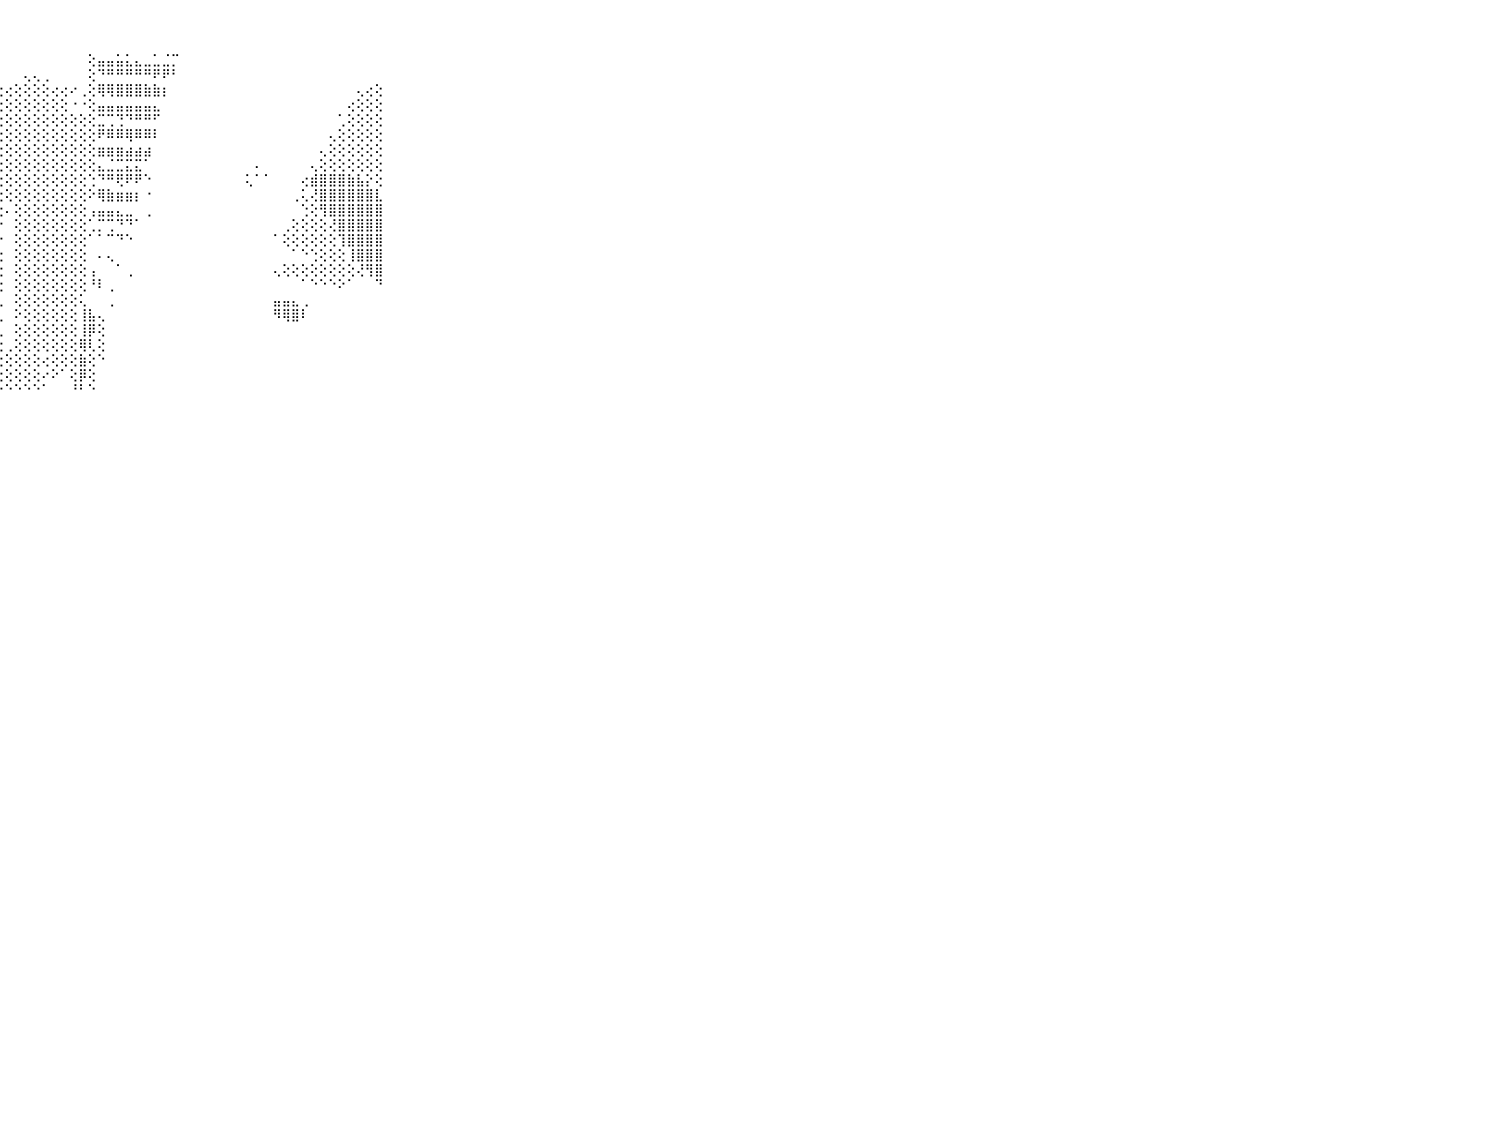

⠀⠀⠀⠀⠀⠀⠀⠀⠀⠀⠀⣿⣿⣿⣿⣿⣿⣿⣿⣿⣿⣿⢕⢕⢁⠀⠀⠀⠀⠀⠀⠀⠀⠀⠀⠀⠀⢕⣤⣤⣥⣅⣄⣀⣁⣈⡉⠀⠀⠀⠀⠀⠀⠀⠀⠀⠀⠀⠀⠀⠀⠀⠀⠀⠀⠀⠀⠀⠀⠀⠀⠀⠀⠀⠀⠀⠀⠀⠀⠀⠀
⠀⠀⠀⠀⠀⠀⠀⠀⠀⠀⠀⣿⣿⣿⣿⣿⣿⣿⣿⣿⣿⣿⢕⢕⢕⢀⠀⠀⠀⠀⢄⢄⢀⠀⠀⠀⠀⢕⠙⠛⠛⠛⠛⠛⠟⠟⠃⠀⠀⠀⠀⠀⠀⠀⠀⠀⠀⠀⠀⠀⠀⠀⠀⠀⠀⠀⠀⠀⠀⠀⠀⠀⠀⠀⠀⠀⠀⠀⠀⠀⠀
⠀⠀⠀⠀⠀⠀⠀⠀⠀⠀⠀⣿⣿⣿⣿⣿⣿⣿⣿⣿⣿⣿⢕⢕⢕⢕⢔⢔⢔⢕⢕⢕⢕⢔⢔⠔⢀⢕⢿⢿⣿⣿⣿⣷⣷⡆⠀⠀⠀⠀⠀⠀⠀⠀⠀⠀⠀⠀⠀⠀⠀⠀⠀⠀⠀⠀⢄⢔⢕⠀⠀⠀⠀⠀⠀⠀⠀⠀⠀⠀⠀
⠀⠀⠀⠀⠀⠀⠀⠀⠀⠀⠀⣿⣿⣿⣿⣿⣿⣿⣿⣿⣿⣿⢕⢕⢕⢕⢕⢕⢕⢕⢕⢕⢕⢕⢕⠐⠐⢕⣤⣤⣤⣤⣤⣤⣄⠀⠀⠀⠀⠀⠀⠀⠀⠀⠀⠀⠀⠀⠀⠀⠀⠀⠀⠀⠀⢔⢕⢕⢕⠀⠀⠀⠀⠀⠀⠀⠀⠀⠀⠀⠀
⠀⠀⠀⠀⠀⠀⠀⠀⠀⠀⠀⣿⣿⣿⣿⣿⣿⣿⣿⣿⣿⣿⣱⢕⢕⢕⢕⢕⢕⢕⢕⢕⢕⢕⢕⢕⢕⢕⣉⢉⢙⠙⠛⠛⠋⠀⠀⠀⠀⠀⠀⠀⠀⠀⠀⠀⠀⠀⠀⠀⠀⠀⠀⠀⢁⢕⢕⢕⢕⠀⠀⠀⠀⠀⠀⠀⠀⠀⠀⠀⠀
⠀⠀⠀⠀⠀⠀⠀⠀⠀⠀⠀⣿⣿⣿⣿⣿⣿⣿⣿⣿⣿⣿⣿⢕⢕⢕⢕⢕⢕⢕⢕⢕⢕⢕⢕⢕⢕⢕⠟⠿⠿⢿⠿⠿⠇⠀⠀⠀⠀⠀⠀⠀⠀⠀⠀⠀⠀⠀⠀⠀⠀⠀⠀⢄⢕⢕⢕⢕⢕⠀⠀⠀⠀⠀⠀⠀⠀⠀⠀⠀⠀
⠀⠀⠀⠀⠀⠀⠀⠀⠀⠀⠀⣿⣿⣿⣿⣿⣿⣿⣿⣿⣿⣿⢿⢕⢕⢕⢕⢕⢕⢕⢕⢕⢕⢕⢕⢕⢕⢕⣶⣶⣶⣴⣴⣴⠀⠀⠀⠀⠀⠀⠀⠀⠀⠀⠀⠀⠀⠀⠀⠀⠀⠀⢄⢕⢕⢕⢕⢕⢕⠀⠀⠀⠀⠀⠀⠀⠀⠀⠀⠀⠀
⠀⠀⠀⠀⠀⠀⠀⠀⠀⠀⠀⣿⣿⣿⣿⣿⣿⣿⣿⣿⣿⣿⢜⡕⢕⢕⢕⢕⢕⢕⢕⢕⢕⢕⢕⢕⢕⢕⣄⣈⣉⣍⣍⠁⠀⠀⠀⠀⠀⠀⠀⠀⠀⠀⠀⠄⠀⠀⠀⠀⠀⢄⢕⢕⢕⢕⢕⢕⢕⠀⠀⠀⠀⠀⠀⠀⠀⠀⠀⠀⠀
⠀⠀⠀⠀⠀⠀⠀⠀⠀⠀⠀⣿⣿⣿⣿⣿⣿⣿⣿⣿⣿⣿⢕⢇⢕⢕⢕⢕⢕⢕⢕⢕⢕⢕⢕⢕⢕⢑⠙⠛⢟⠟⠟⠑⠀⠀⠀⠀⠀⠀⠀⠀⠀⠀⢅⠁⠁⠀⠀⠀⢔⣾⣿⣿⣿⣷⣧⡕⢕⠀⠀⠀⠀⠀⠀⠀⠀⠀⠀⠀⠀
⠀⠀⠀⠀⠀⠀⠀⠀⠀⠀⠀⣿⣿⣿⣿⣿⣿⣿⣿⣿⣿⡇⢕⢕⢕⢕⢕⢕⢕⢕⢕⢕⢕⢕⢕⢕⢕⠕⢿⣷⣶⣶⡆⠐⠀⠀⠀⠀⠀⠀⠀⠀⠀⠀⠀⠀⠀⠀⠀⢀⢅⢜⣿⣿⣿⣿⣿⣿⣇⠀⠀⠀⠀⠀⠀⠀⠀⠀⠀⠀⠀
⠀⠀⠀⠀⠀⠀⠀⠀⠀⠀⠀⣿⣿⣿⣿⣿⣿⣿⣿⣿⣿⡇⢕⢕⢕⢕⢕⢕⠄⢕⢕⢕⢕⢕⢕⢕⢕⢠⣤⣤⣄⣀⠀⢀⠀⠀⠀⠀⠀⠀⠀⠀⠀⠀⠀⠀⠀⠀⠀⠀⢑⢕⢻⣿⣿⣿⣿⣿⣿⠀⠀⠀⠀⠀⠀⠀⠀⠀⠀⠀⠀
⠀⠀⠀⠀⠀⠀⠀⠀⠀⠀⠀⣿⣿⣿⣿⣿⣿⣿⣿⣿⣿⡇⢕⢕⢕⢕⢕⠑⠀⢕⢕⢕⢕⢕⢕⢕⢕⢁⡉⢉⠙⠙⠁⠀⠀⠀⠀⠀⠀⠀⠀⠀⠀⠀⠀⠀⠀⠀⢀⢕⢕⢕⢕⢜⣿⣿⣿⣿⣿⠀⠀⠀⠀⠀⠀⠀⠀⠀⠀⠀⠀
⠀⠀⠀⠀⠀⠀⠀⠀⠀⠀⠀⣿⣿⣿⣿⣿⣿⣿⣿⣿⣿⣿⢕⢕⢕⢕⢕⠔⠀⢕⢕⢕⢕⢕⢕⢕⢕⠁⠁⠉⠙⠑⠀⠀⠀⠀⠀⠀⠀⠀⠀⠀⠀⠀⠀⠀⠀⠁⢕⢕⢕⢕⢕⢕⢹⣿⣿⣿⣿⠀⠀⠀⠀⠀⠀⠀⠀⠀⠀⠀⠀
⠀⠀⠀⠀⠀⠀⠀⠀⠀⠀⠀⣿⣿⣿⣿⣿⣿⣿⣿⣿⣿⣿⣇⢕⢕⢕⢕⢕⠀⢕⢕⢕⢕⢕⢕⢕⢕⠀⠄⢄⠀⠀⠀⠀⠀⠀⠀⠀⠀⠀⠀⠀⠀⠀⠀⠀⠀⠀⠀⠁⠑⢑⢕⢕⢕⢸⣿⣿⣿⠀⠀⠀⠀⠀⠀⠀⠀⠀⠀⠀⠀
⠀⠀⠀⠀⠀⠀⠀⠀⠀⠀⠀⣿⣿⣿⣿⣿⣿⣿⣿⣿⣿⣿⣿⣇⢕⢕⢕⢕⠀⢕⢕⢕⢕⢕⢕⢕⢕⢠⠀⠀⠁⢀⠀⠀⠀⠀⠀⠀⠀⠀⠀⠀⠀⠀⠀⠀⠀⢄⢕⢕⢕⢕⢕⢕⢕⢕⢜⢻⣿⠀⠀⠀⠀⠀⠀⠀⠀⠀⠀⠀⠀
⠀⠀⠀⠀⠀⠀⠀⠀⠀⠀⠀⣿⣿⣿⣿⣿⣿⣿⣿⣿⣿⣿⢿⢟⢕⢕⢕⢕⠀⢕⢕⢕⢕⢕⢕⢕⢕⠘⠇⢀⠀⠀⠀⠀⠀⠀⠀⠀⠀⠀⠀⠀⠀⠀⠀⠀⠀⠀⠀⠀⠁⠑⠑⠑⠕⠁⠀⠀⠙⠀⠀⠀⠀⠀⠀⠀⠀⠀⠀⠀⠀
⠀⠀⠀⠀⠀⠀⠀⠀⠀⠀⠀⣿⣿⣿⣿⣿⣿⣿⣿⣿⣿⢇⢕⢕⢕⢕⢕⢅⠀⢕⢕⢕⢕⢕⢕⢕⢅⠀⠀⢀⠀⠀⠀⠀⠀⠀⠀⠀⠀⠀⠀⠀⠀⠀⠀⠀⠀⣤⣤⣄⢀⠀⠀⠀⠀⠀⠀⠀⠀⠀⠀⠀⠀⠀⠀⠀⠀⠀⠀⠀⠀
⠀⠀⠀⠀⠀⠀⠀⠀⠀⠀⠀⣿⣿⣿⣿⣿⣿⣿⡿⣿⣿⢕⢕⢕⢱⢗⢵⢅⠀⠕⢕⢕⢕⢕⢕⢕⢸⣧⢄⠀⠀⠀⠀⠀⠀⠀⠀⠀⠀⠀⠀⠀⠀⠀⠀⠀⠀⠻⢿⣿⠇⠀⠀⠀⠀⠀⠀⠀⠀⠀⠀⠀⠀⠀⠀⠀⠀⠀⠀⠀⠀
⠀⠀⠀⠀⠀⠀⠀⠀⠀⠀⠀⣿⣿⣿⣿⣿⣿⣿⣿⣿⣿⢕⢕⢕⢇⢕⢕⢁⠀⢕⢕⢕⢕⢕⢕⢕⢸⡿⢕⠀⠀⠀⠀⠀⠀⠀⠀⠀⠀⠀⠀⠀⠀⠀⠀⠀⠀⠀⠀⠀⠀⠀⠀⠀⠀⠀⠀⠀⠀⠀⠀⠀⠀⠀⠀⠀⠀⠀⠀⠀⠀
⠀⠀⠀⠀⠀⠀⠀⠀⠀⠀⠀⣿⣿⣿⣿⣿⣿⣿⣿⣿⣿⢕⢕⢗⢕⢕⢕⢕⢀⢕⢕⢕⢕⢕⢕⢕⢿⢇⢕⠀⠀⠀⠀⠀⠀⠀⠀⠀⠀⠀⠀⠀⠀⠀⠀⠀⠀⠀⠀⠀⠀⠀⠀⠀⠀⠀⠀⠀⠀⠀⠀⠀⠀⠀⠀⠀⠀⠀⠀⠀⠀
⠀⠀⠀⠀⠀⠀⠀⠀⠀⠀⠀⣿⣿⣿⣿⣿⣿⣿⢹⣿⣿⢕⢕⢕⢕⢕⢕⢕⢕⢕⢕⢕⢔⢕⢕⢕⣷⢕⠑⠀⠀⠀⠀⠀⠀⠀⠀⠀⠀⠀⠀⠀⠀⠀⠀⠀⠀⠀⠀⠀⠀⠀⠀⠀⠀⠀⠀⠀⠀⠀⠀⠀⠀⠀⠀⠀⠀⠀⠀⠀⠀
⠀⠀⠀⠀⠀⠀⠀⠀⠀⠀⠀⣿⣿⣿⣿⣿⣿⢇⢸⣿⣿⢕⢕⢕⢕⢕⢕⢕⢕⢕⢕⢕⠔⠕⠁⢕⡿⢕⠀⠀⠀⠀⠀⠀⠀⠀⠀⠀⠀⠀⠀⠀⠀⠀⠀⠀⠀⠀⠀⠀⠀⠀⠀⠀⠀⠀⠀⠀⠀⠀⠀⠀⠀⠀⠀⠀⠀⠀⠀⠀⠀
⠀⠀⠀⠀⠀⠀⠀⠀⠀⠀⠀⠛⠛⠛⠛⠛⠋⠑⠘⠛⠛⠑⠑⠑⠑⠑⠑⠑⠑⠑⠑⠑⠁⠀⠀⠘⠃⠑⠀⠀⠀⠀⠀⠀⠀⠀⠀⠀⠀⠀⠀⠀⠀⠀⠀⠀⠀⠀⠀⠀⠀⠀⠀⠀⠀⠀⠀⠀⠀⠀⠀⠀⠀⠀⠀⠀⠀⠀⠀⠀⠀